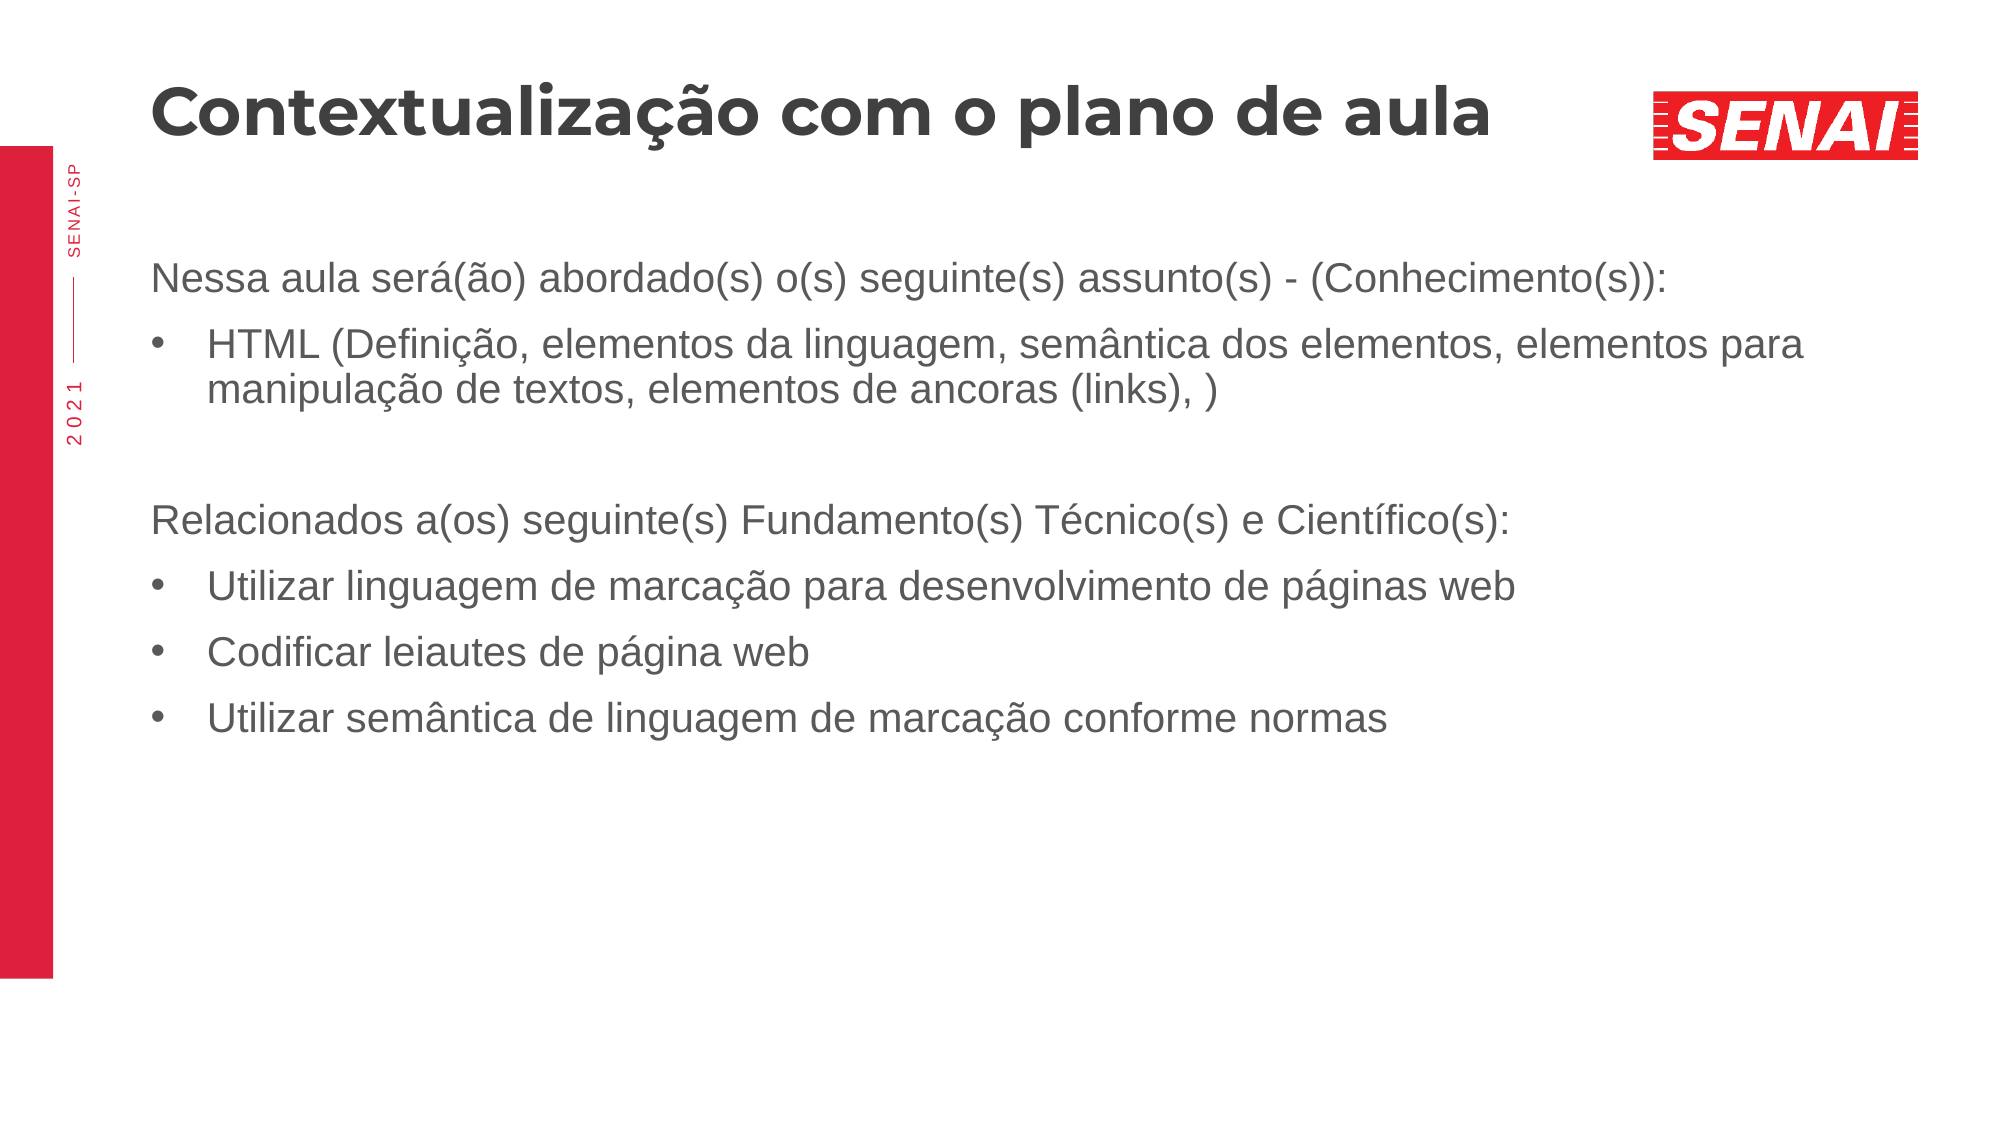

# Contextualização com o plano de aula

Nessa aula será(ão) abordado(s) o(s) seguinte(s) assunto(s) - (Conhecimento(s)):
HTML (Definição, elementos da linguagem, semântica dos elementos, elementos para manipulação de textos, elementos de ancoras (links), )

Relacionados a(os) seguinte(s) Fundamento(s) Técnico(s) e Científico(s):
Utilizar linguagem de marcação para desenvolvimento de páginas web
Codificar leiautes de página web
Utilizar semântica de linguagem de marcação conforme normas